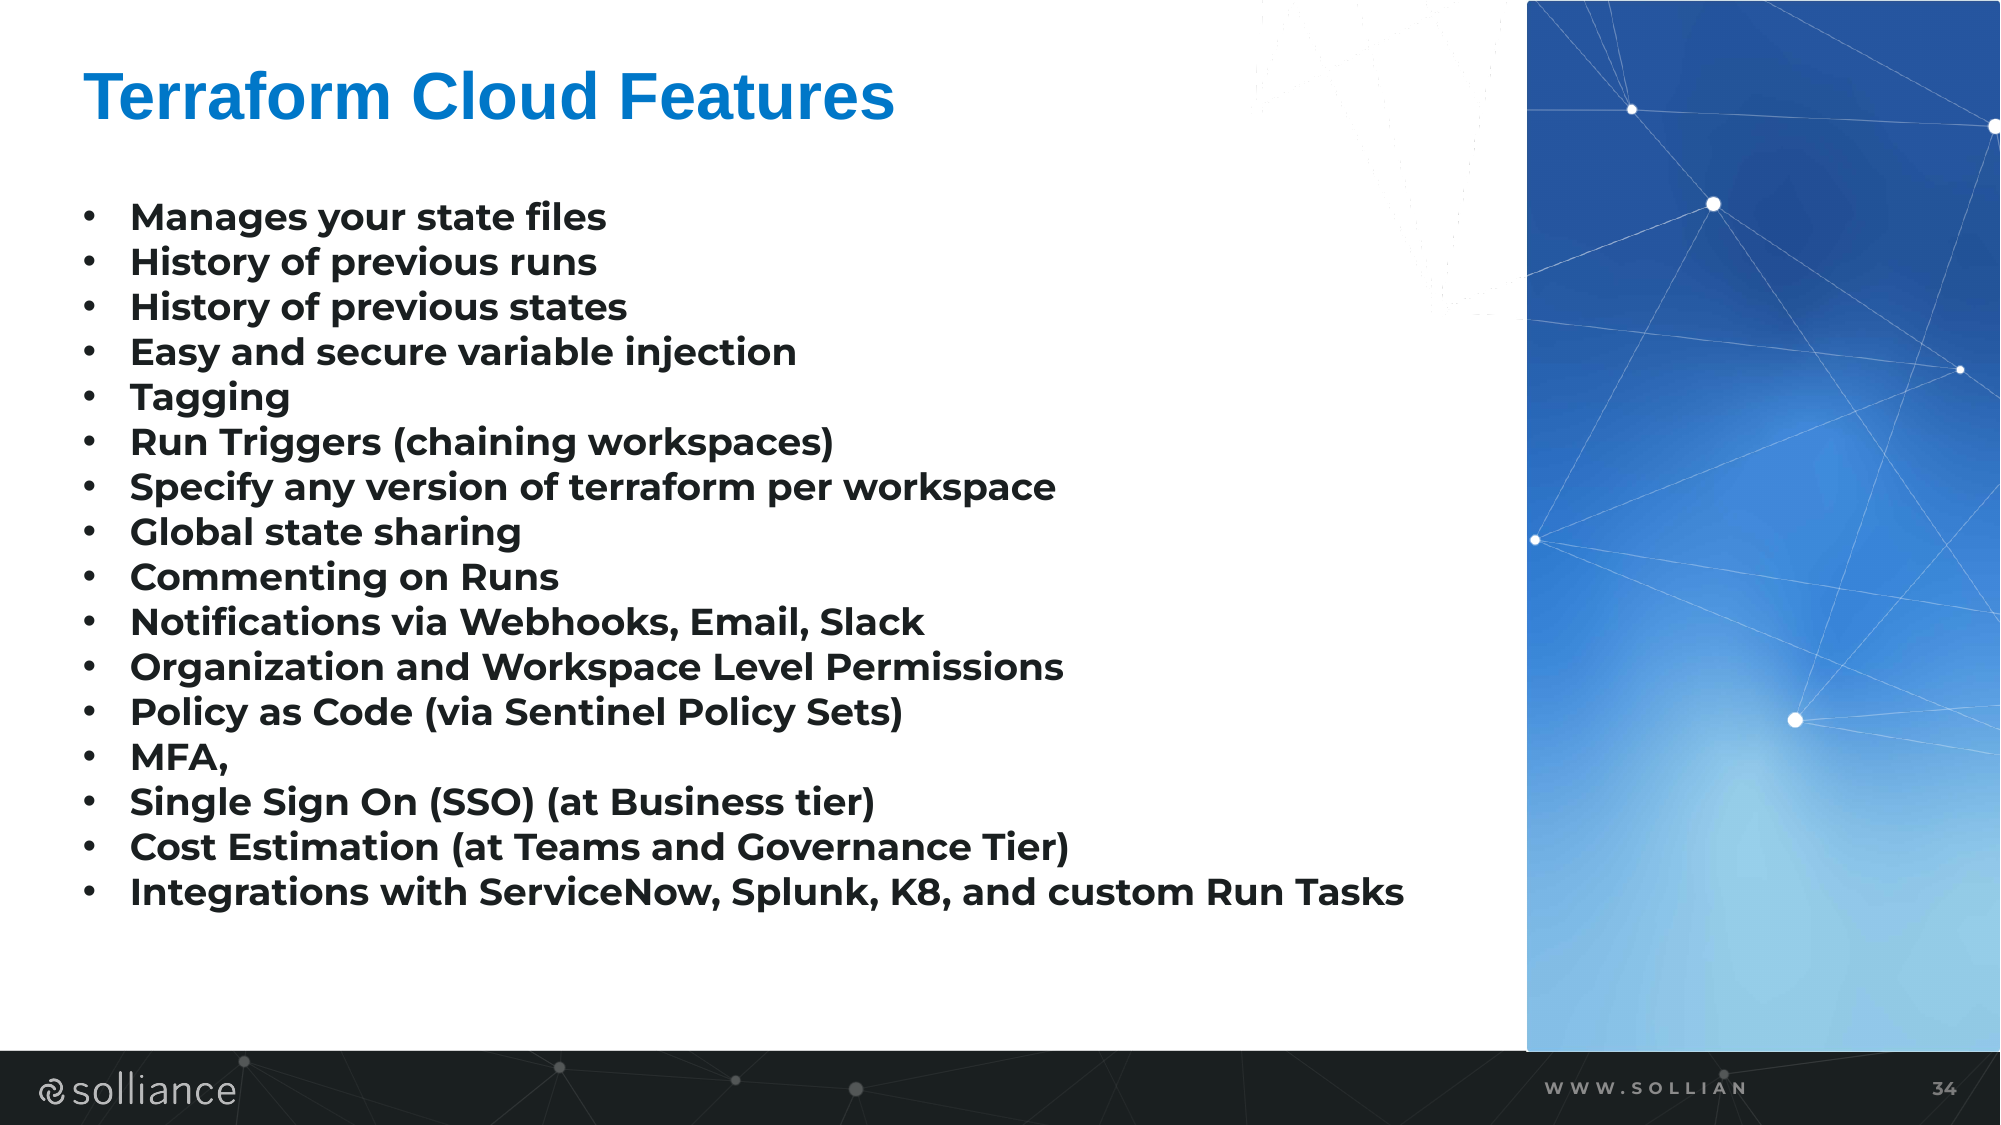

# Terraform Cloud Features
Manages your state files
History of previous runs
History of previous states
Easy and secure variable injection
Tagging
Run Triggers (chaining workspaces)
Specify any version of terraform per workspace
Global state sharing
Commenting on Runs
Notifications via Webhooks, Email, Slack
Organization and Workspace Level Permissions
Policy as Code (via Sentinel Policy Sets)
MFA,
Single Sign On (SSO) (at Business tier)
Cost Estimation (at Teams and Governance Tier)
Integrations with ServiceNow, Splunk, K8, and custom Run Tasks
WWW.SOLLIANCE.NET
34